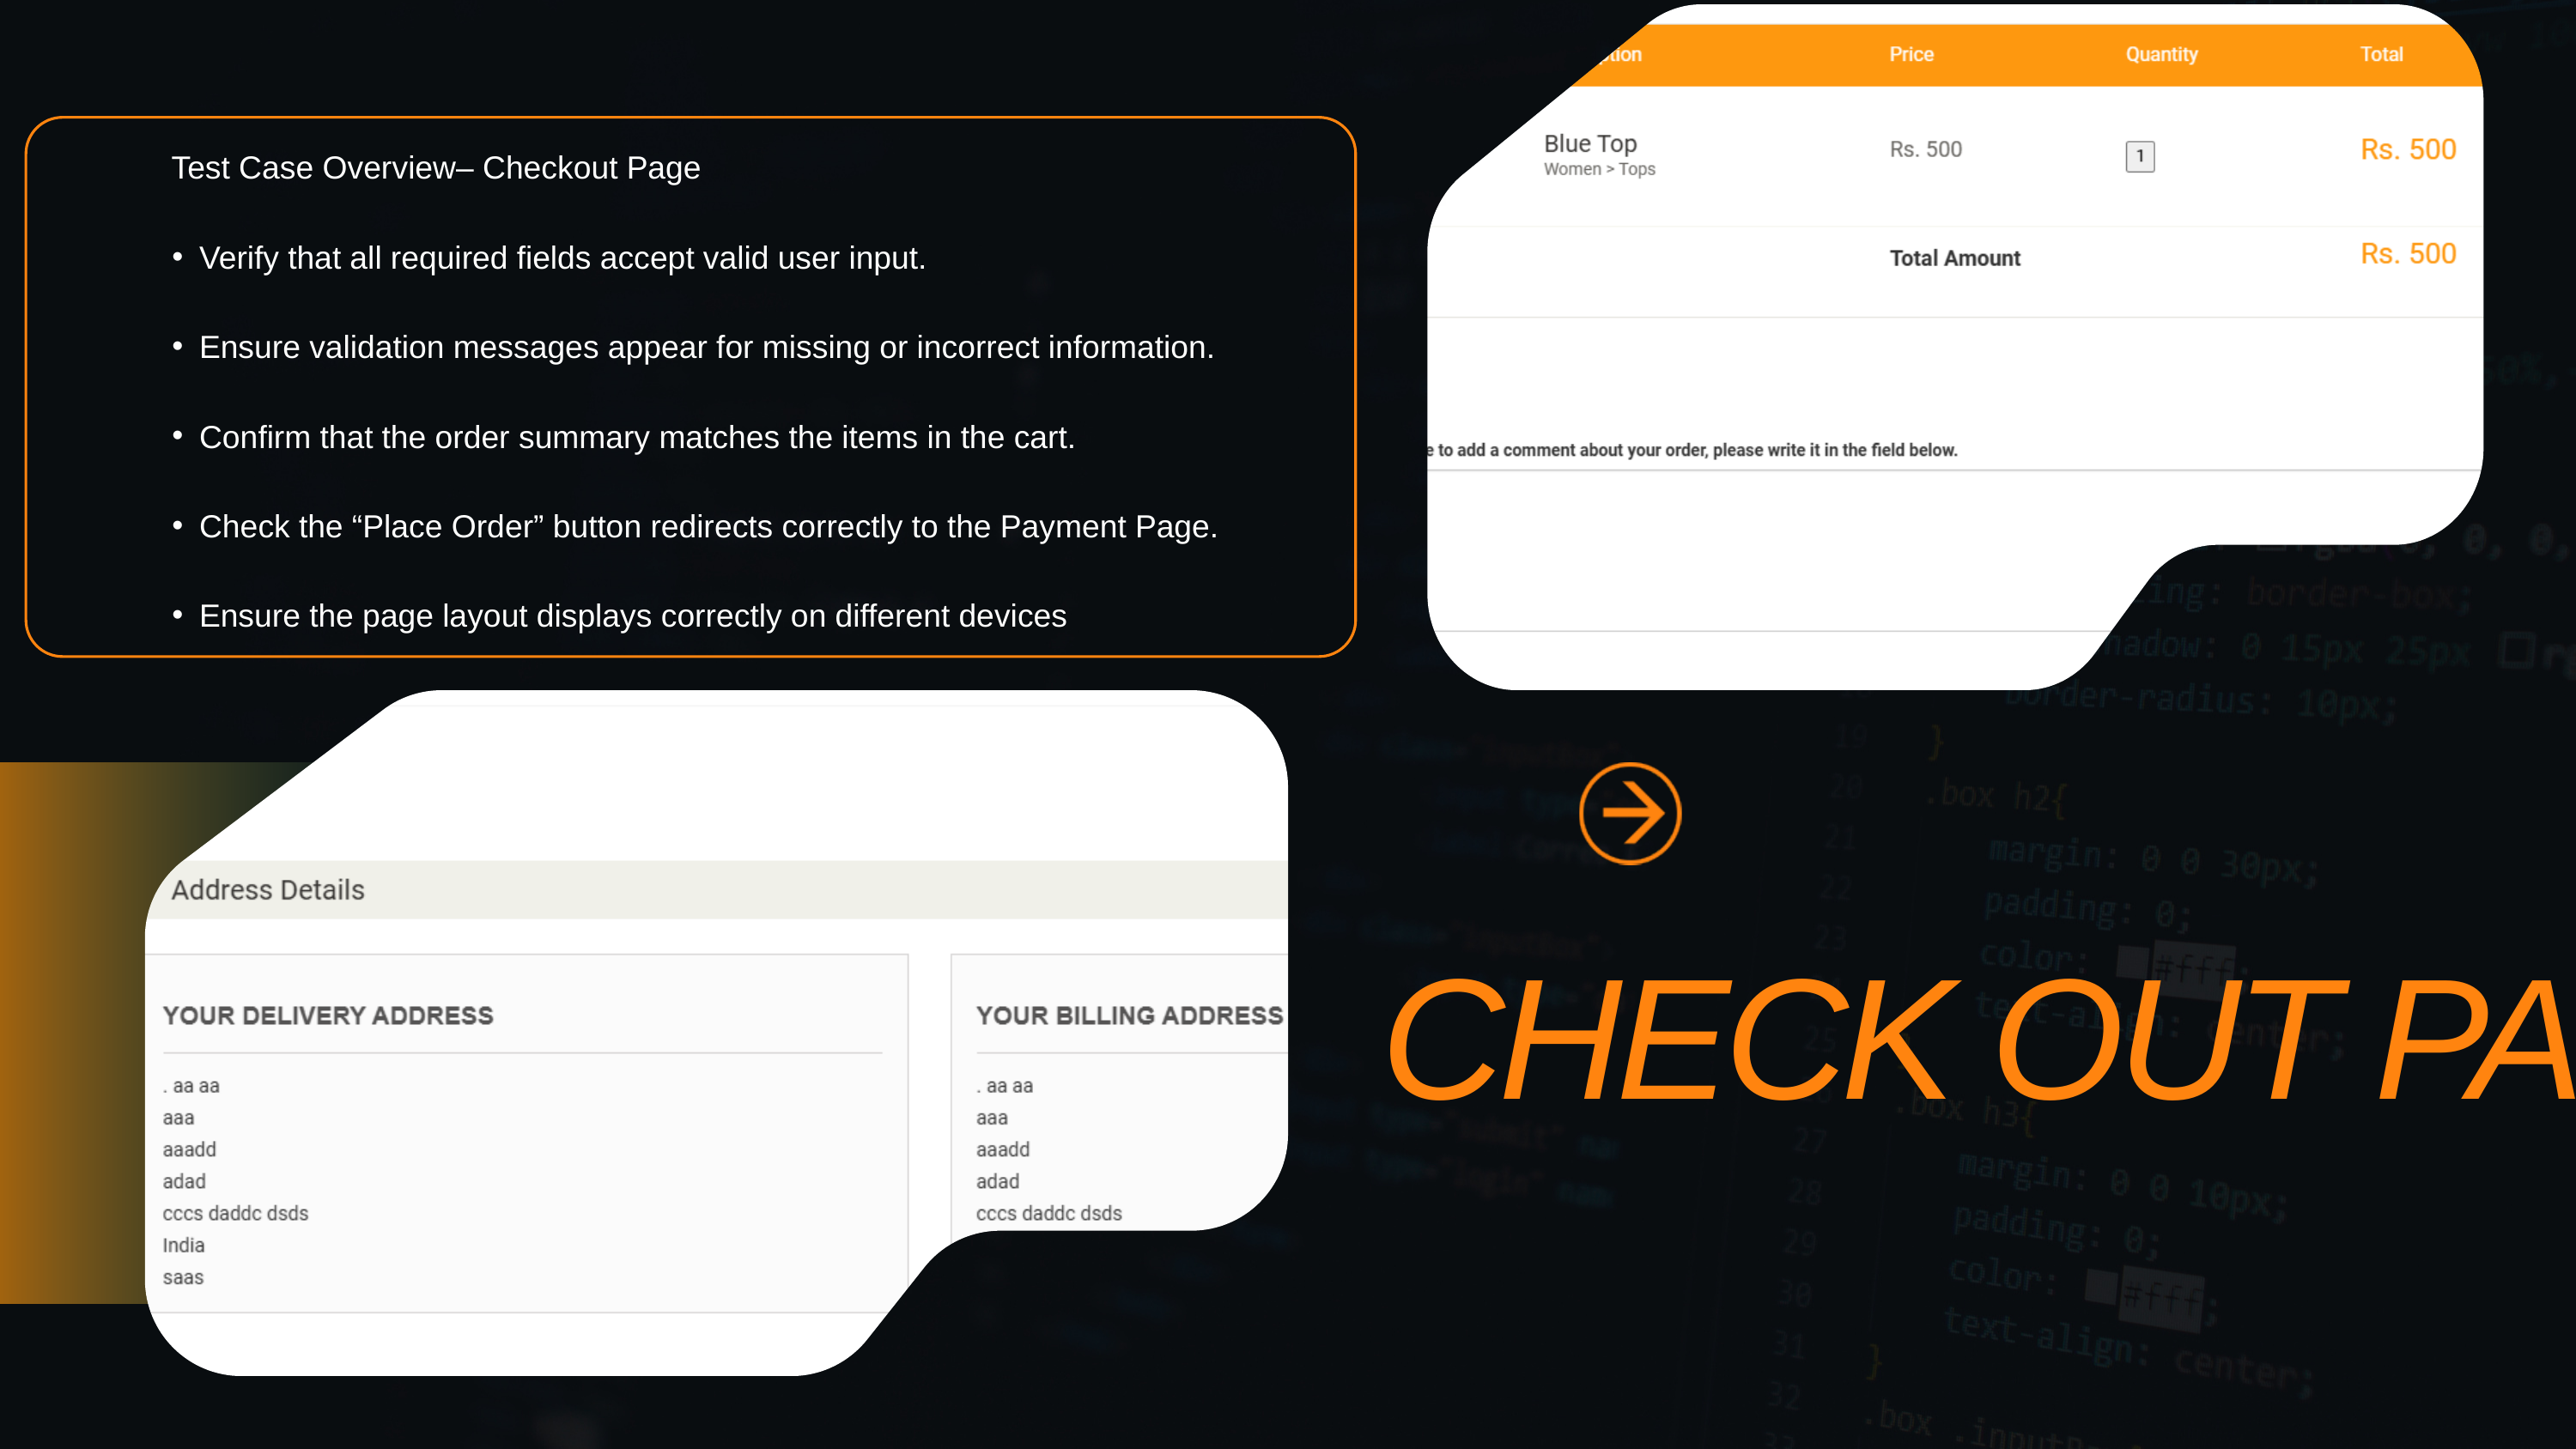

Test Case Overview– Checkout Page

Verify that all required fields accept valid user input.

Ensure validation messages appear for missing or incorrect information.

Confirm that the order summary matches the items in the cart.

Check the “Place Order” button redirects correctly to the Payment Page.

Ensure the page layout displays correctly on different devices

CHECK OUT PAGE